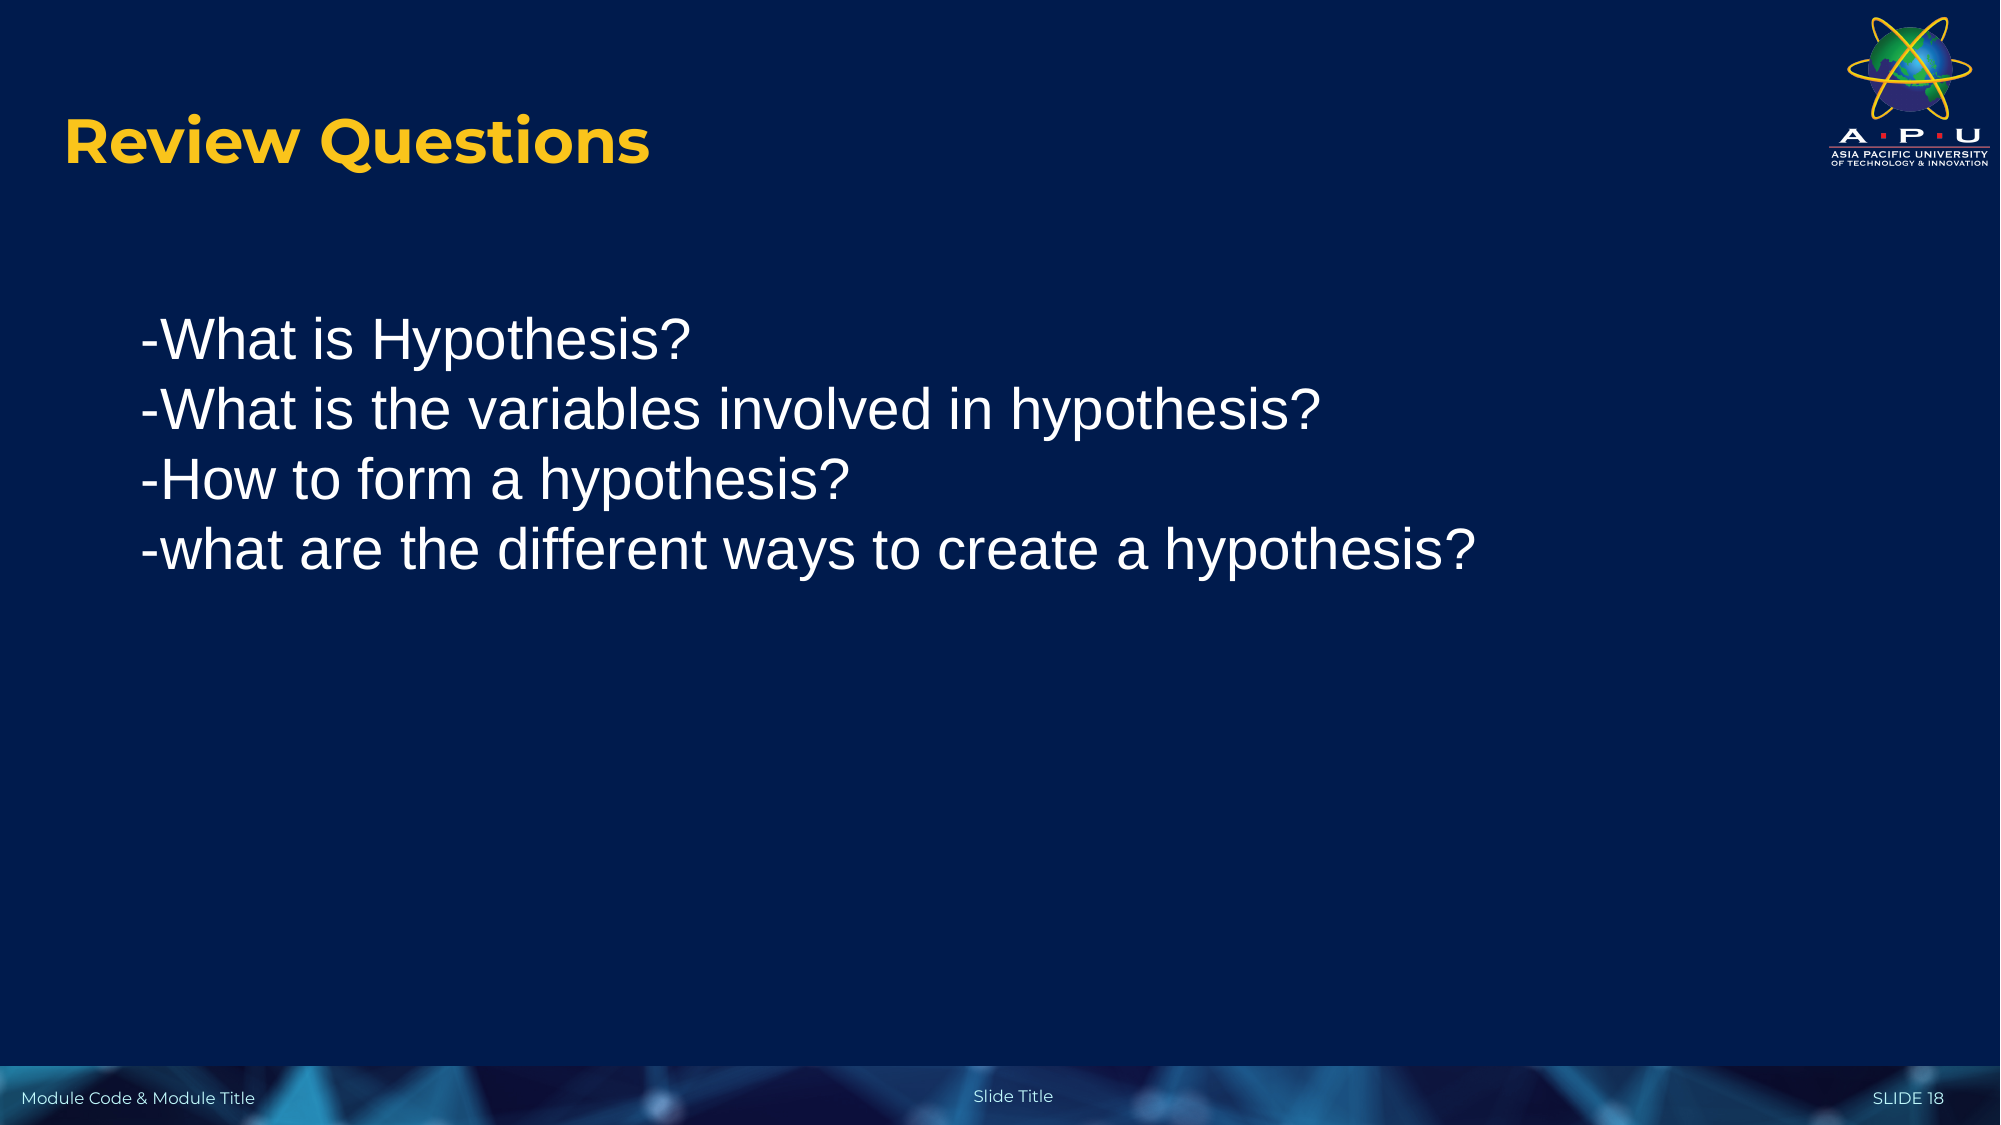

# Review Questions
-What is Hypothesis?
-What is the variables involved in hypothesis?
-How to form a hypothesis?
-what are the different ways to create a hypothesis?